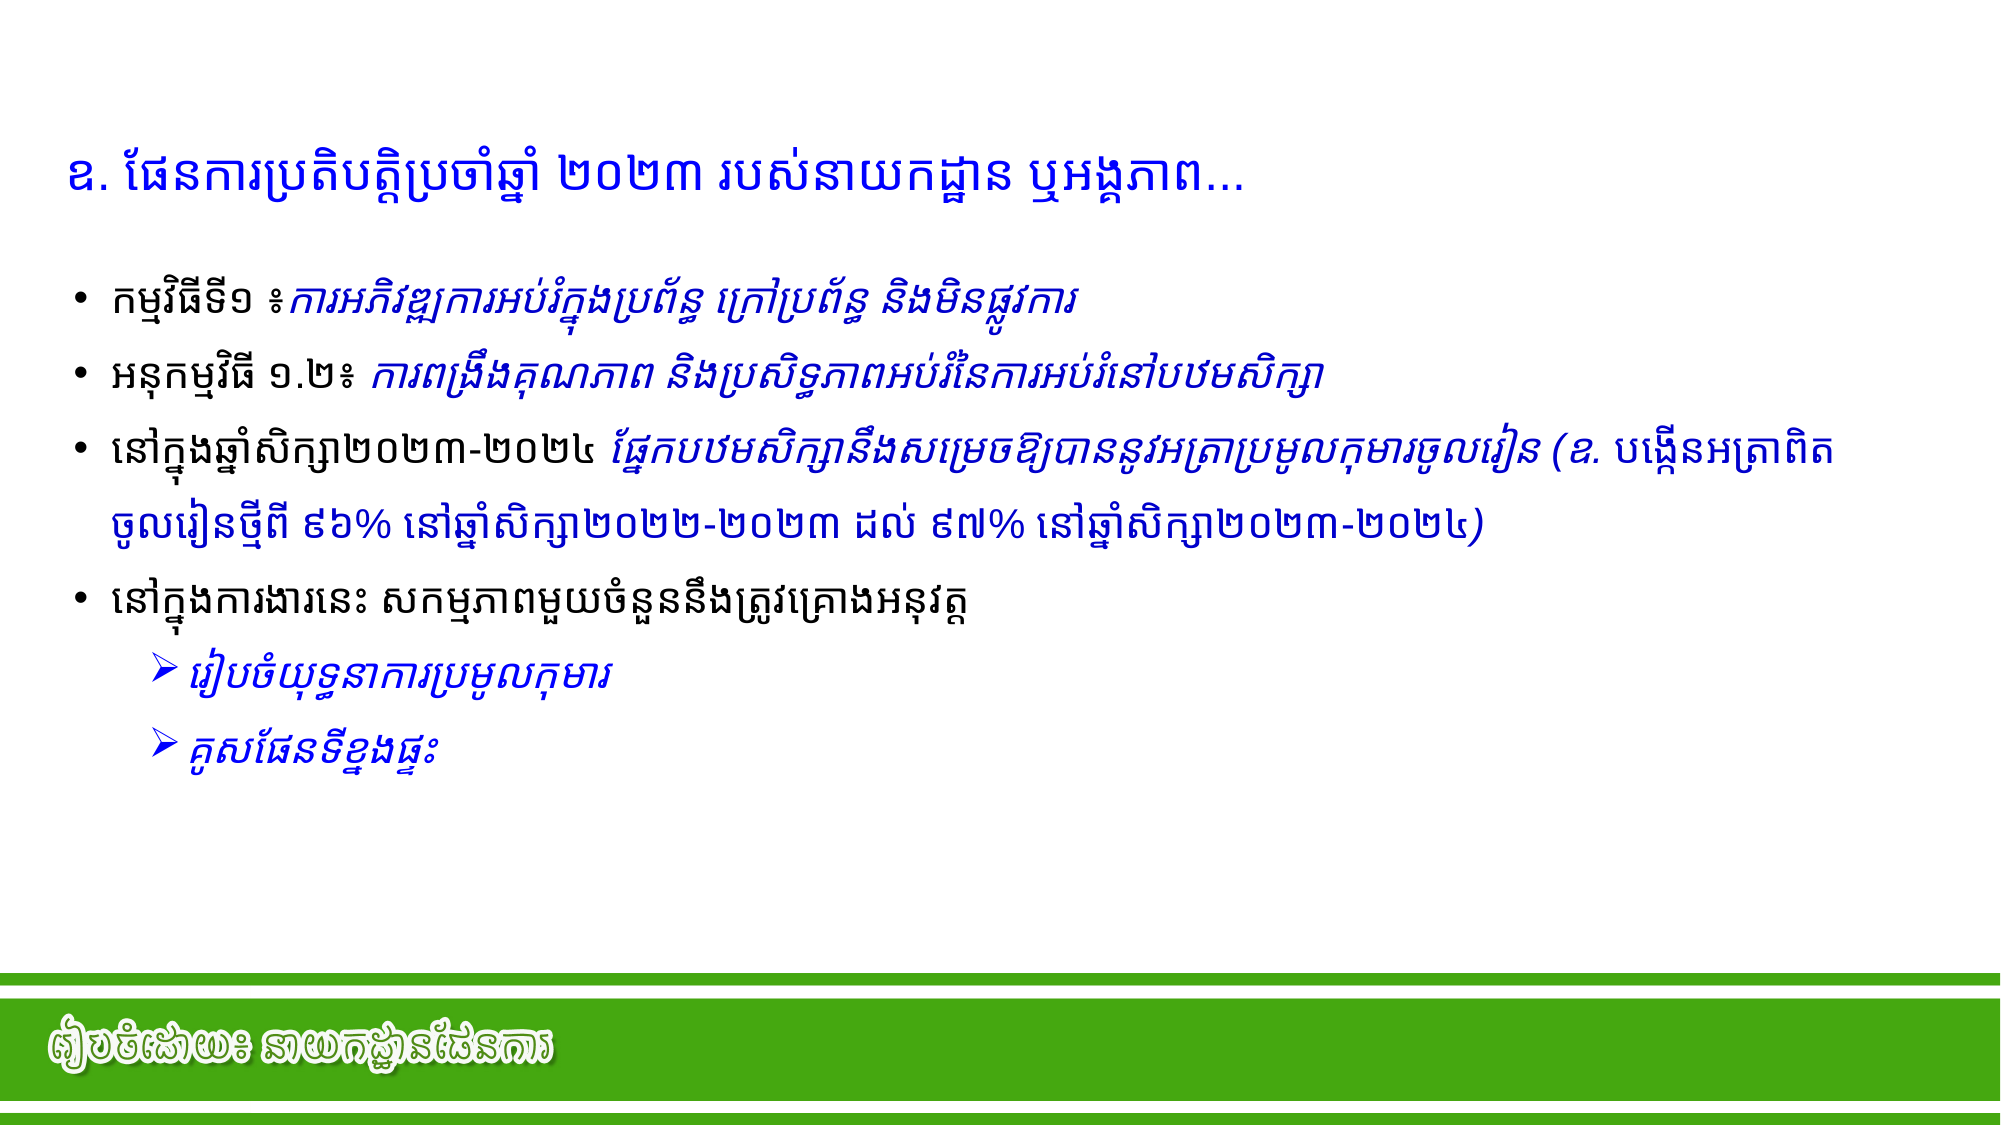

# ឧ. ផែនការប្រតិបត្តិប្រចាំឆ្នាំ ២០២៣ របស់នាយកដ្ឋាន ឬអង្គភាព...
កម្មវិធីទី១ ៖ការអភិវឌ្ឍការអប់រំក្នុងប្រព័ន្ធ ក្រៅប្រព័ន្ធ និងមិនផ្លូវការ
អនុកម្មវិធី ១.២៖ ការពង្រឹងគុណភាព និងប្រសិទ្ធភាពអប់រំនៃការអប់រំនៅបឋមសិក្សា
នៅក្នុងឆ្នាំសិក្សា២០២៣-២០២៤ ផ្នែកបឋមសិក្សានឹងសម្រេចឱ្យបាននូវអត្រាប្រមូលកុមារចូលរៀន (ឧ. បង្កើនអត្រាពិតចូលរៀនថ្មីពី ៩៦% នៅឆ្នាំសិក្សា២០២២-២០២៣ ដល់ ៩៧% នៅឆ្នាំសិក្សា២០២៣-២០២៤)
នៅក្នុងការងារនេះ សកម្មភាពមួយចំនួននឹងត្រូវគ្រោងអនុវត្ត
រៀបចំយុទ្ធនាការប្រមូលកុមារ
គូសផែនទីខ្នងផ្ទះ